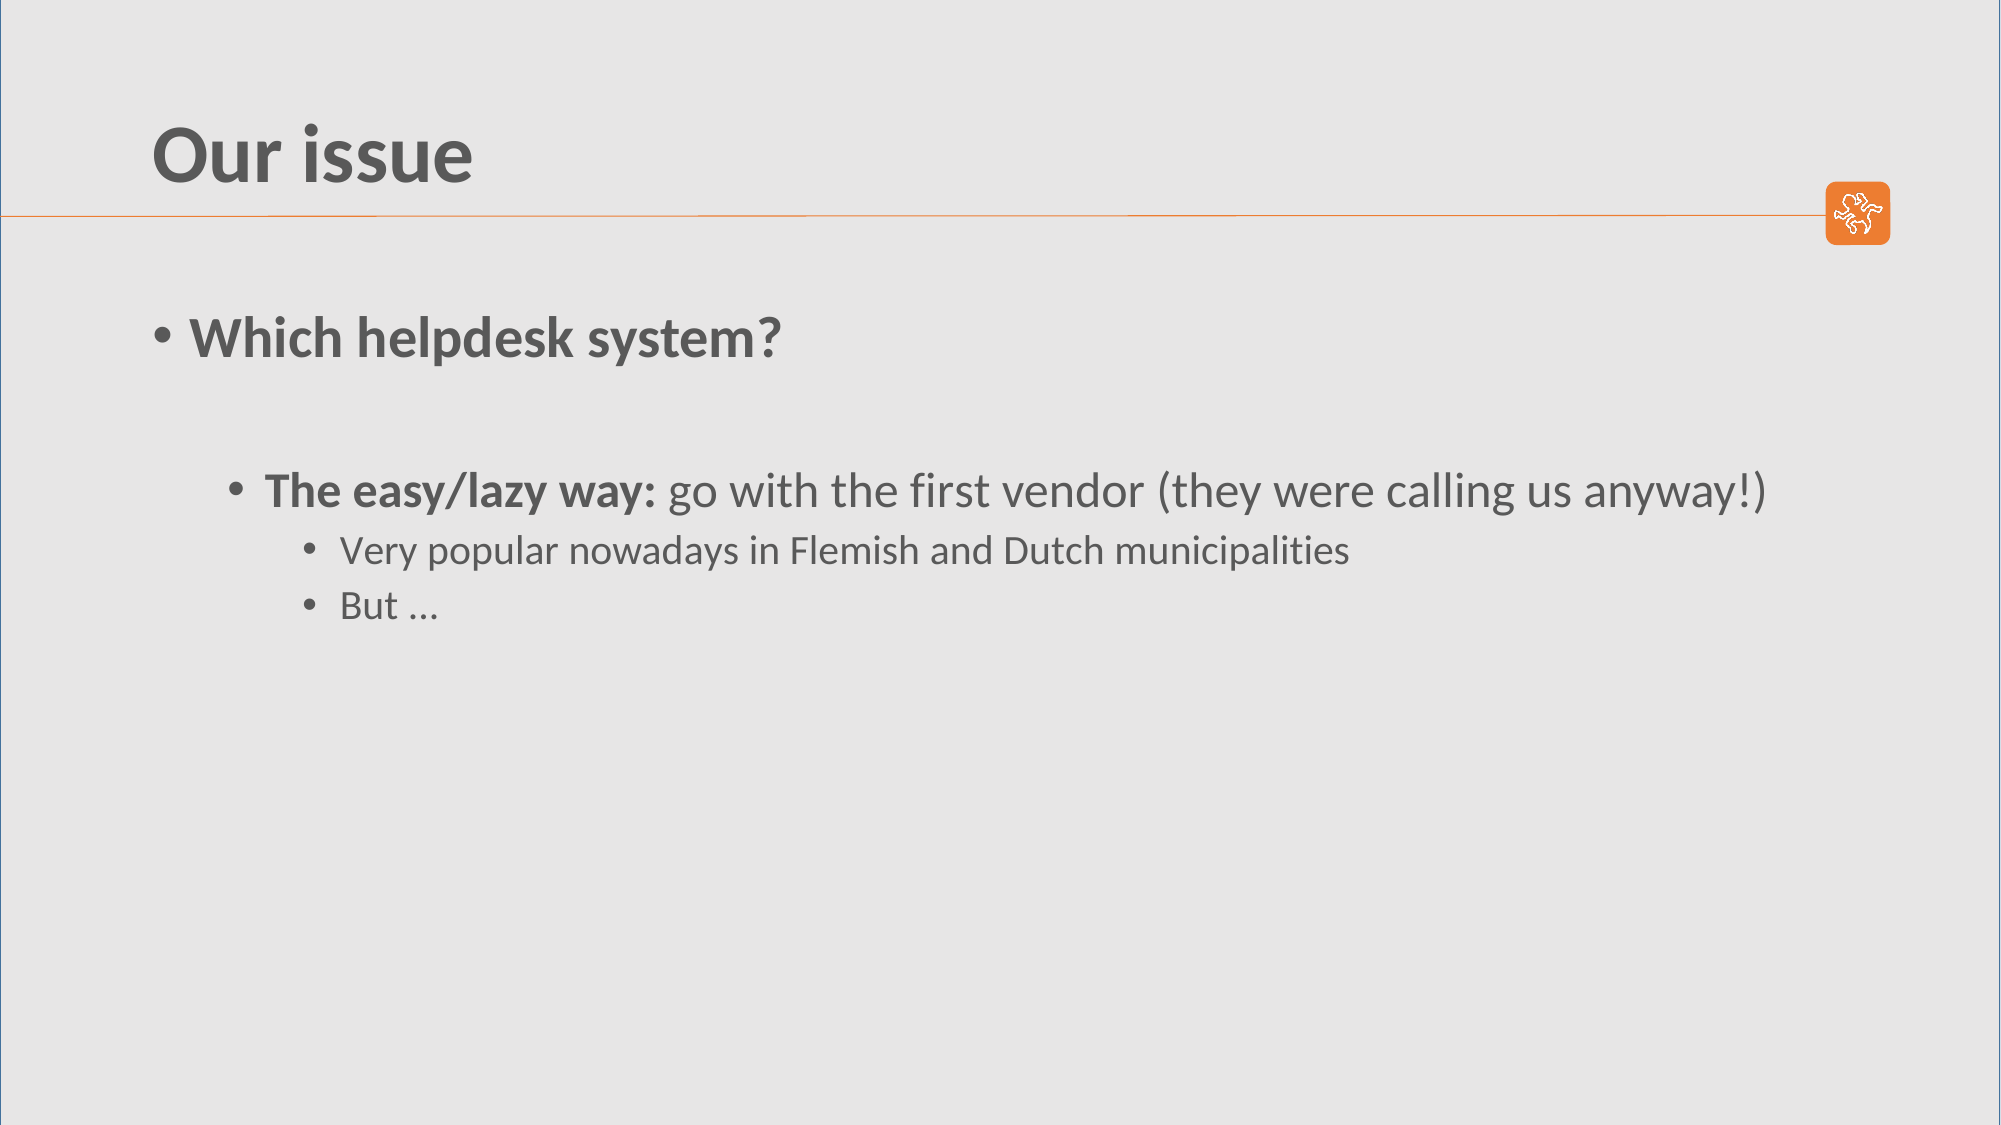

# Our issue
Which helpdesk system?

The easy/lazy way: go with the first vendor (they were calling us anyway!)
Very popular nowadays in Flemish and Dutch municipalities
But ...